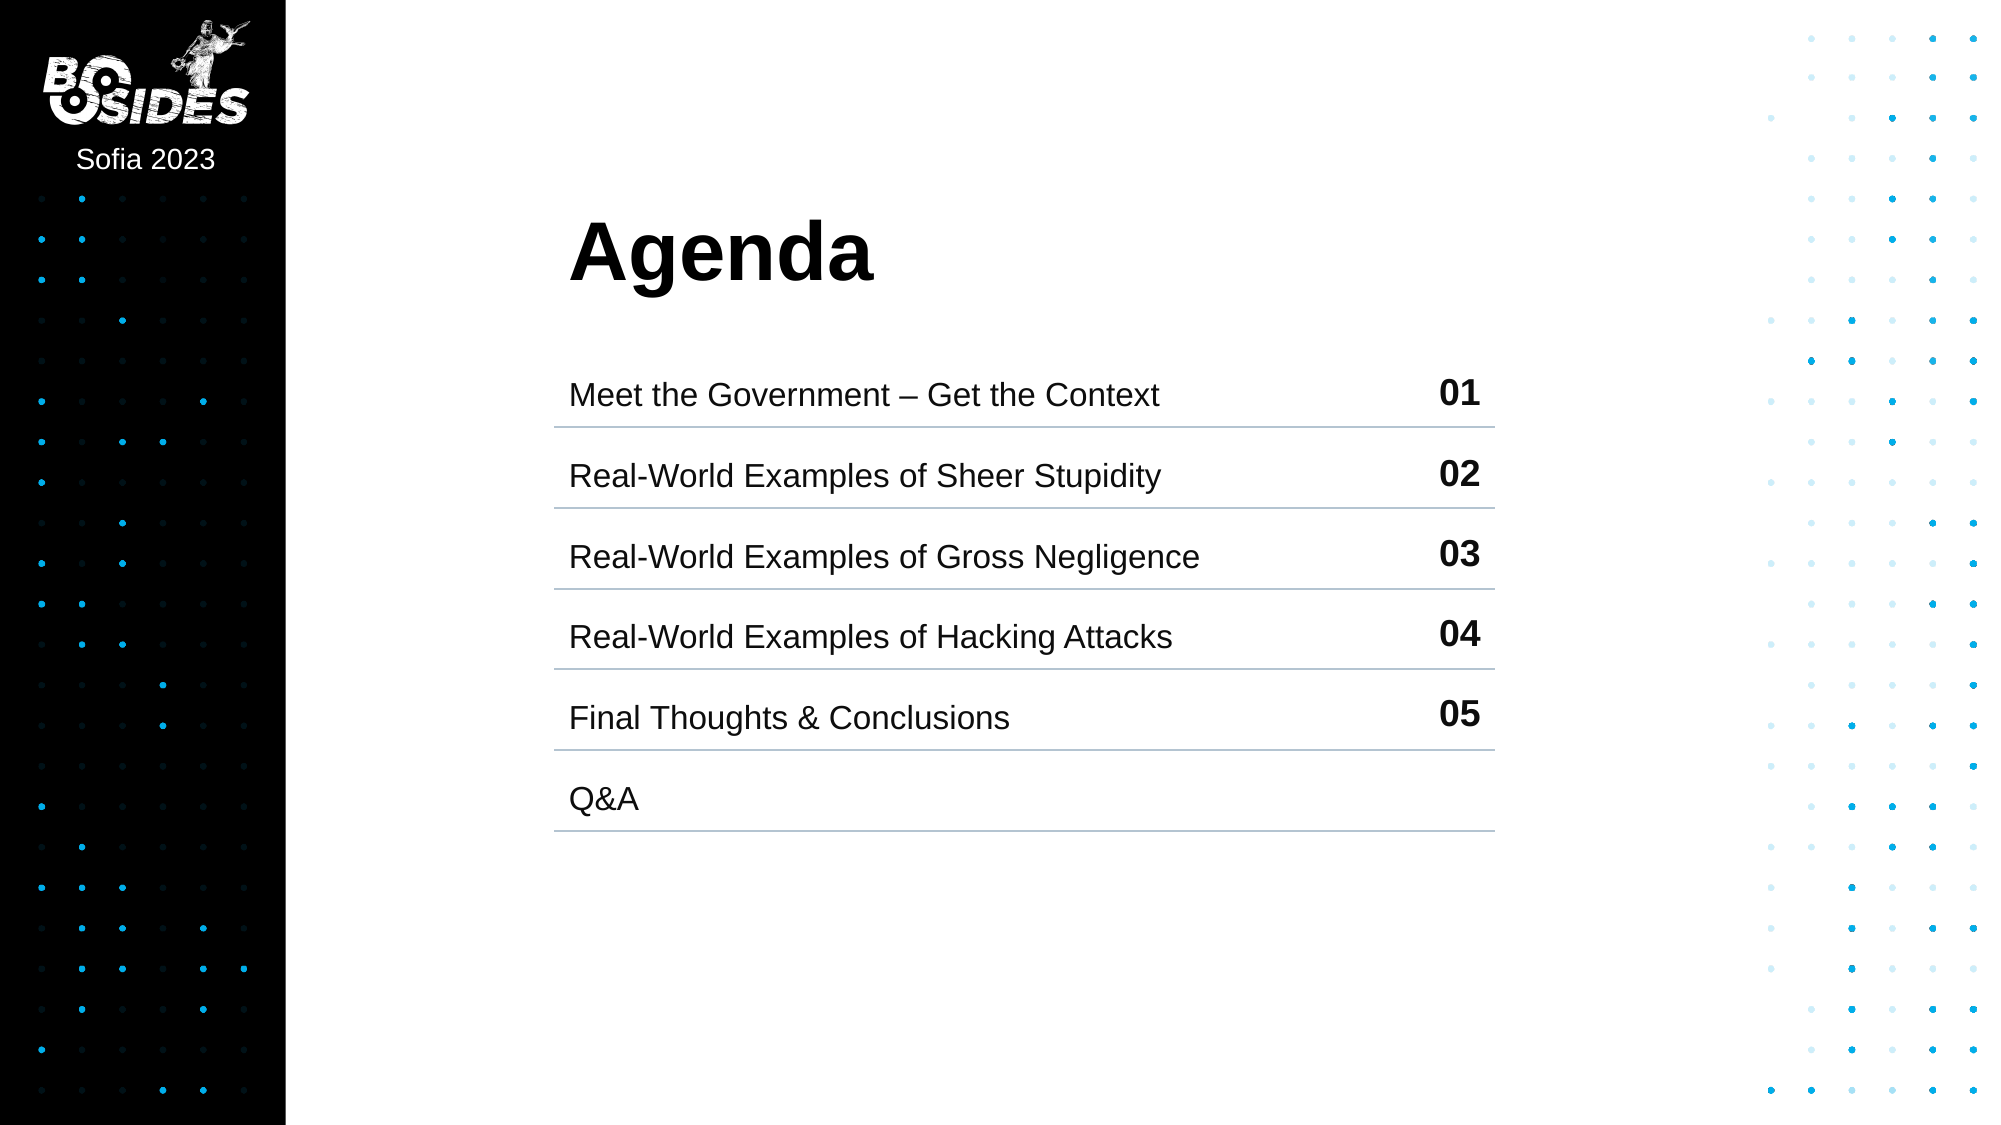

# Agenda
Meet the Government – Get the Context
01
Real-World Examples of Sheer Stupidity
02
03
Real-World Examples of Gross Negligence
04
Real-World Examples of Hacking Attacks
05
Final Thoughts & Conclusions

Q&A